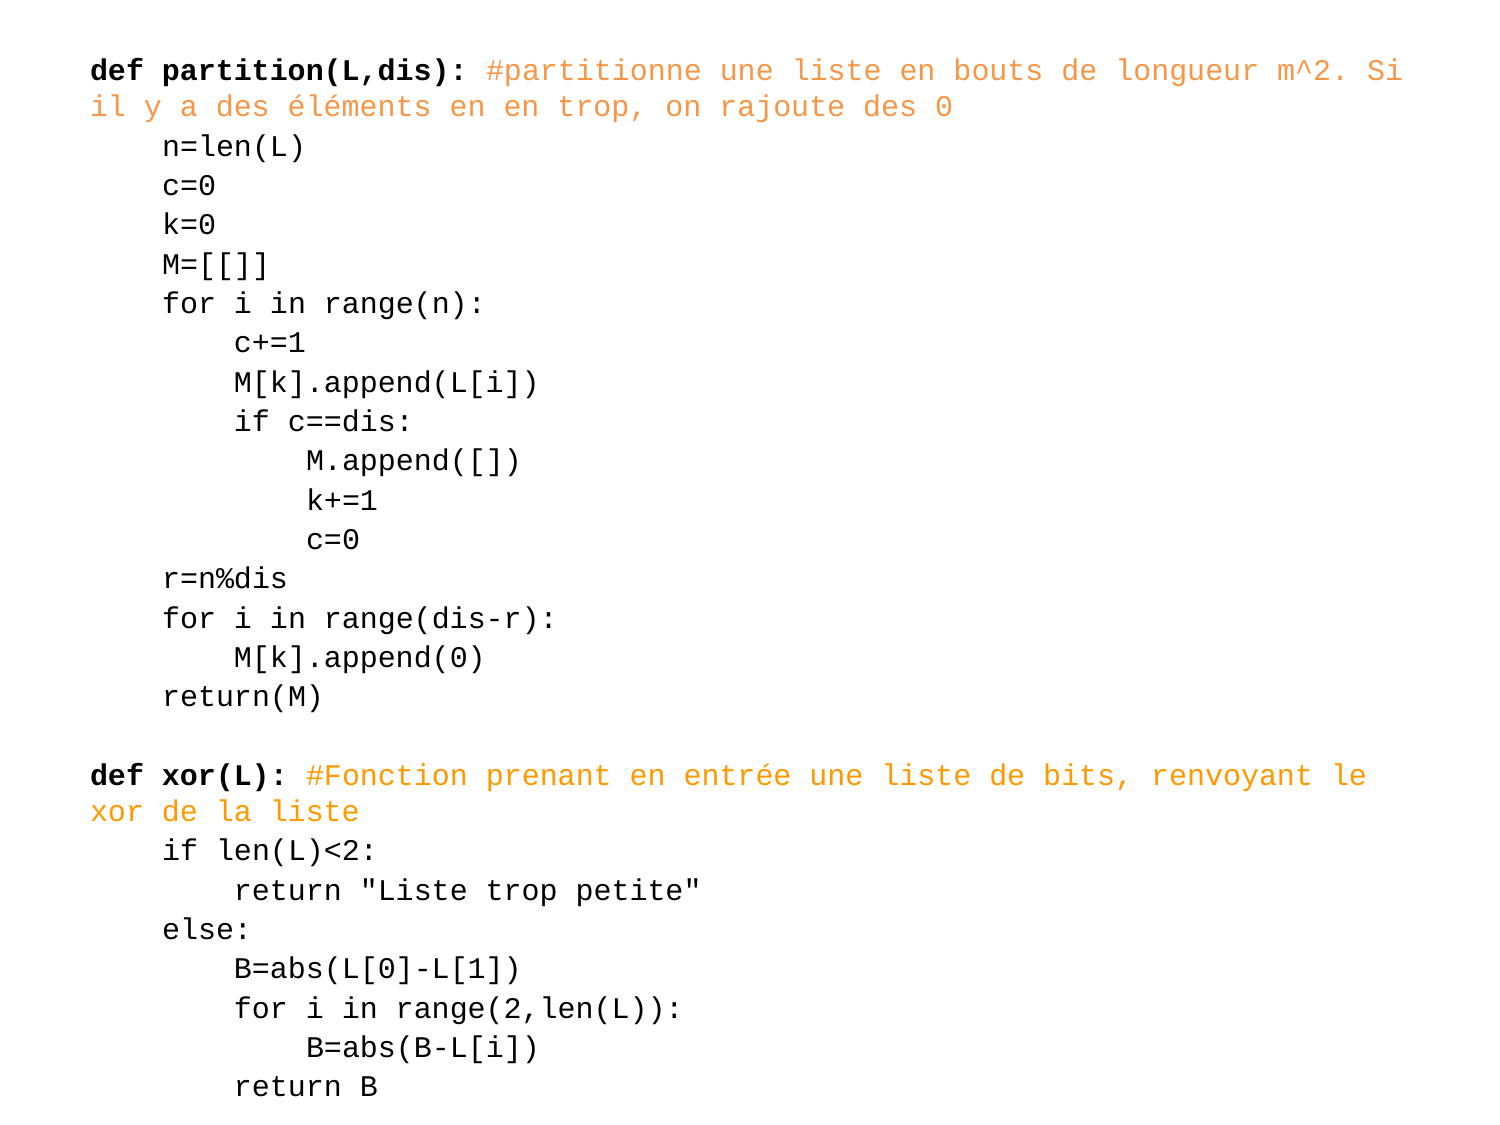

def partition(L,dis): #partitionne une liste en bouts de longueur m^2. Si il y a des éléments en en trop, on rajoute des 0
    n=len(L)
    c=0
    k=0
    M=[[]]
    for i in range(n):
        c+=1
        M[k].append(L[i])
        if c==dis:
            M.append([])
            k+=1
            c=0
    r=n%dis
    for i in range(dis-r):
        M[k].append(0)
    return(M)

def xor(L): #Fonction prenant en entrée une liste de bits, renvoyant le xor de la liste
    if len(L)<2:
        return "Liste trop petite"
    else:
        B=abs(L[0]-L[1])
        for i in range(2,len(L)):
            B=abs(B-L[i])
        return B